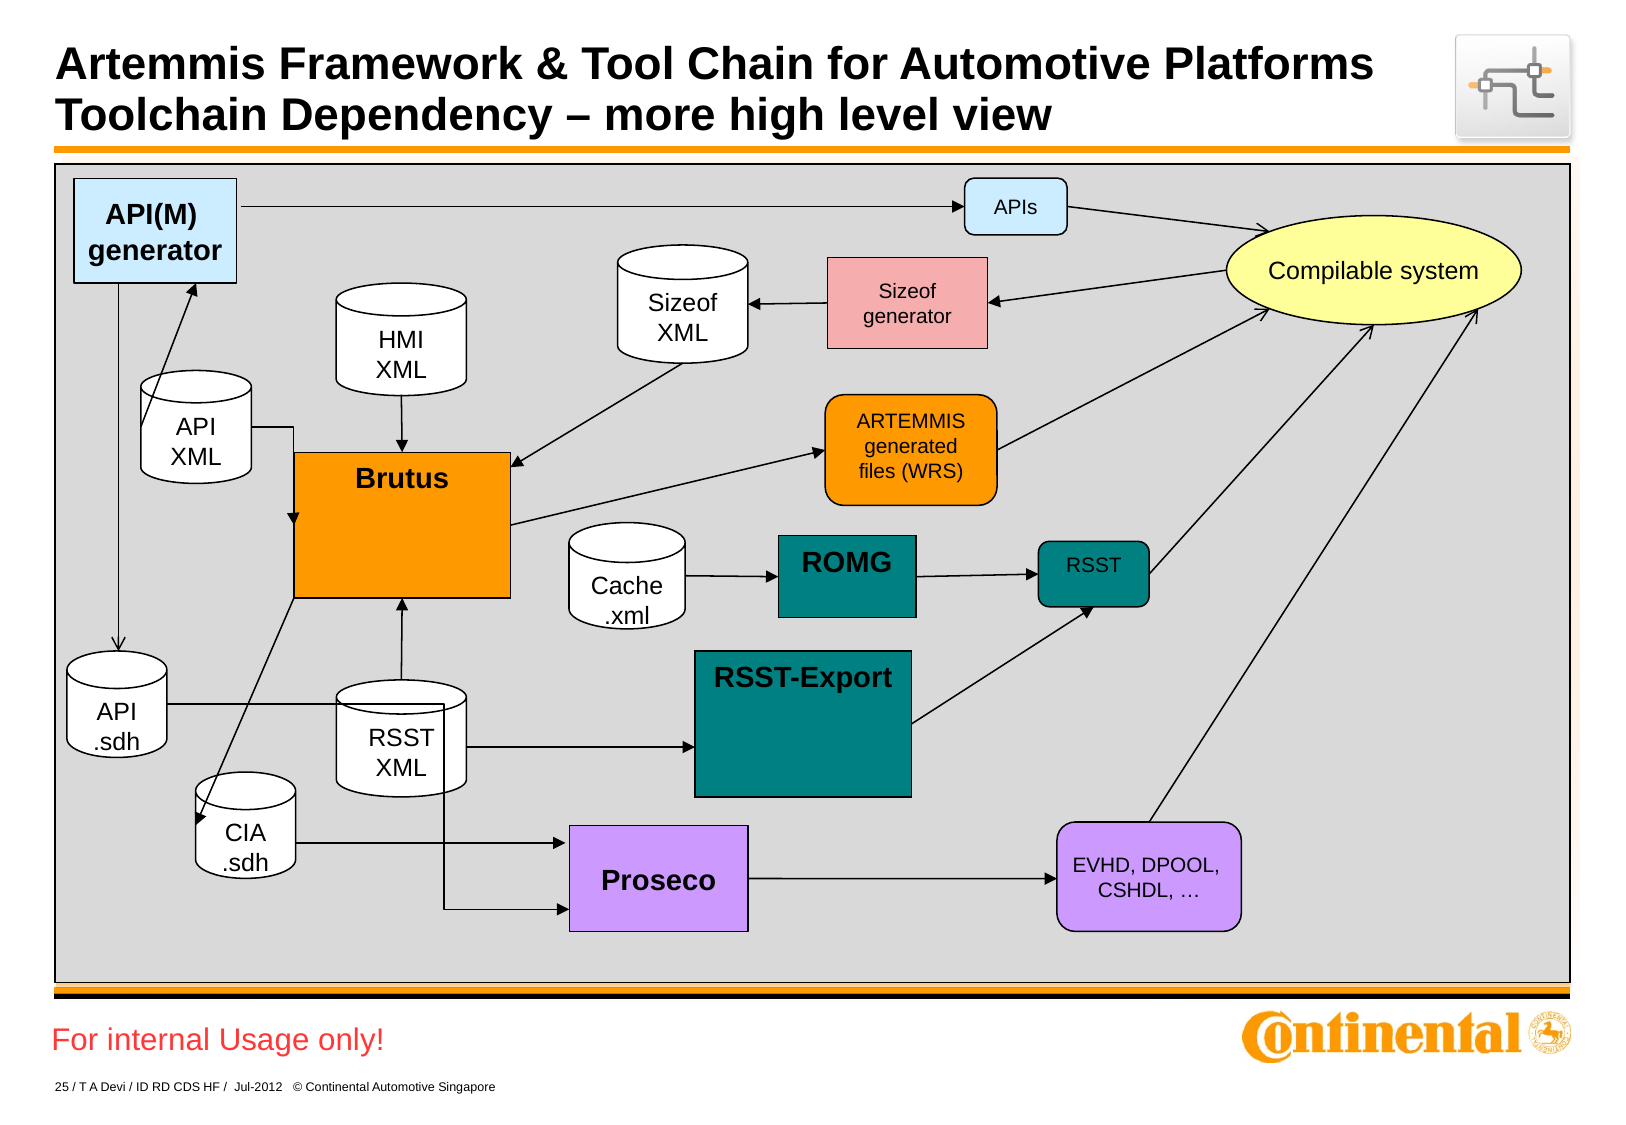

# Artemmis Framework & Tool Chain for Automotive Platforms Toolchain Dependency – more high level view

Sizeof
XML
HMI
XML
API
XML
Brutus
RSST-Export
RSST XML
CIA
.sdh
APIs
API(M)
generator
Compilable system
Sizeof
generator
ARTEMMIS
generated
files (WRS)
Cache
.xml
ROMG
RSST
API
.sdh
EVHD, DPOOL,
CSHDL, …
Proseco
25 / T A Devi / ID RD CDS HF /  Jul-2012   © Continental Automotive Singapore